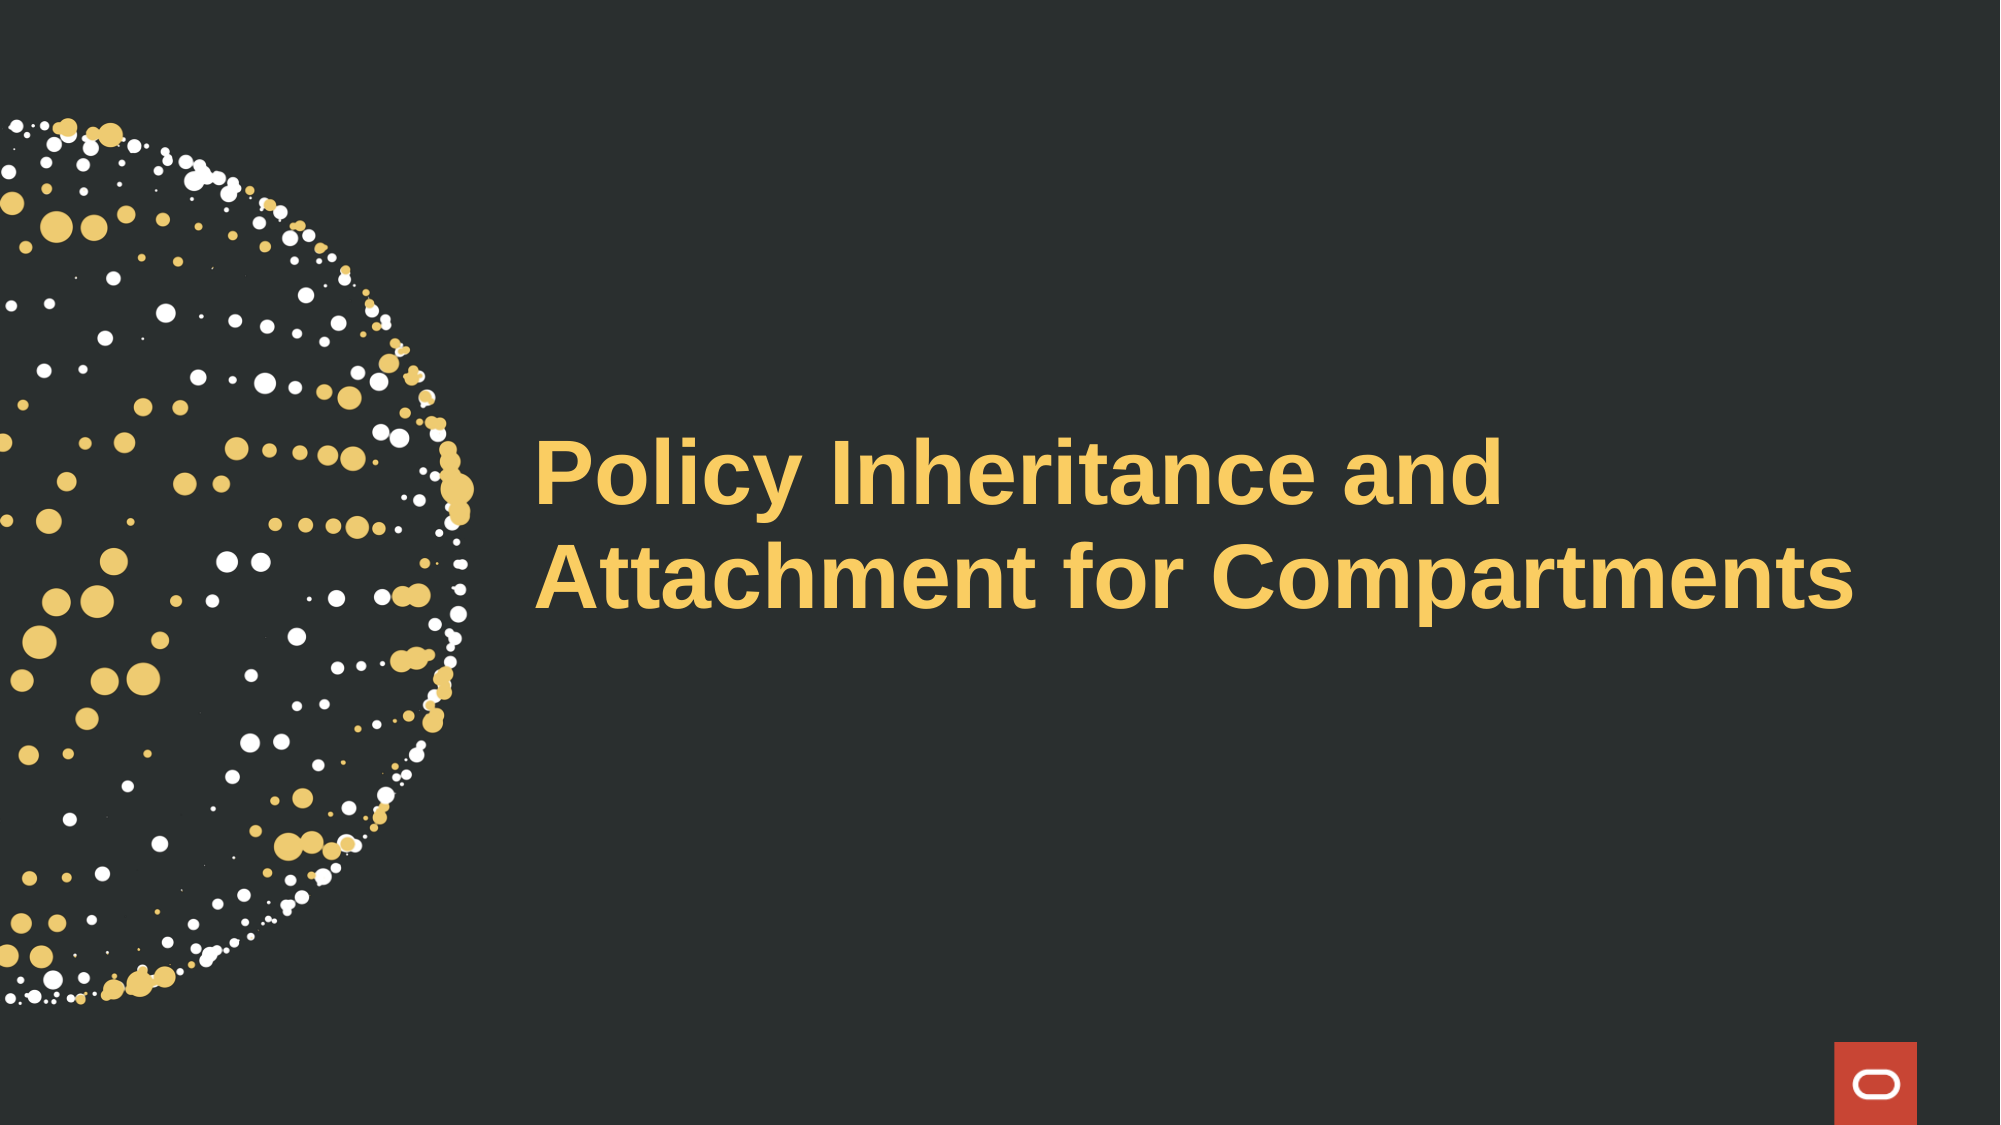

# Policy Inheritance and Attachment for Compartments